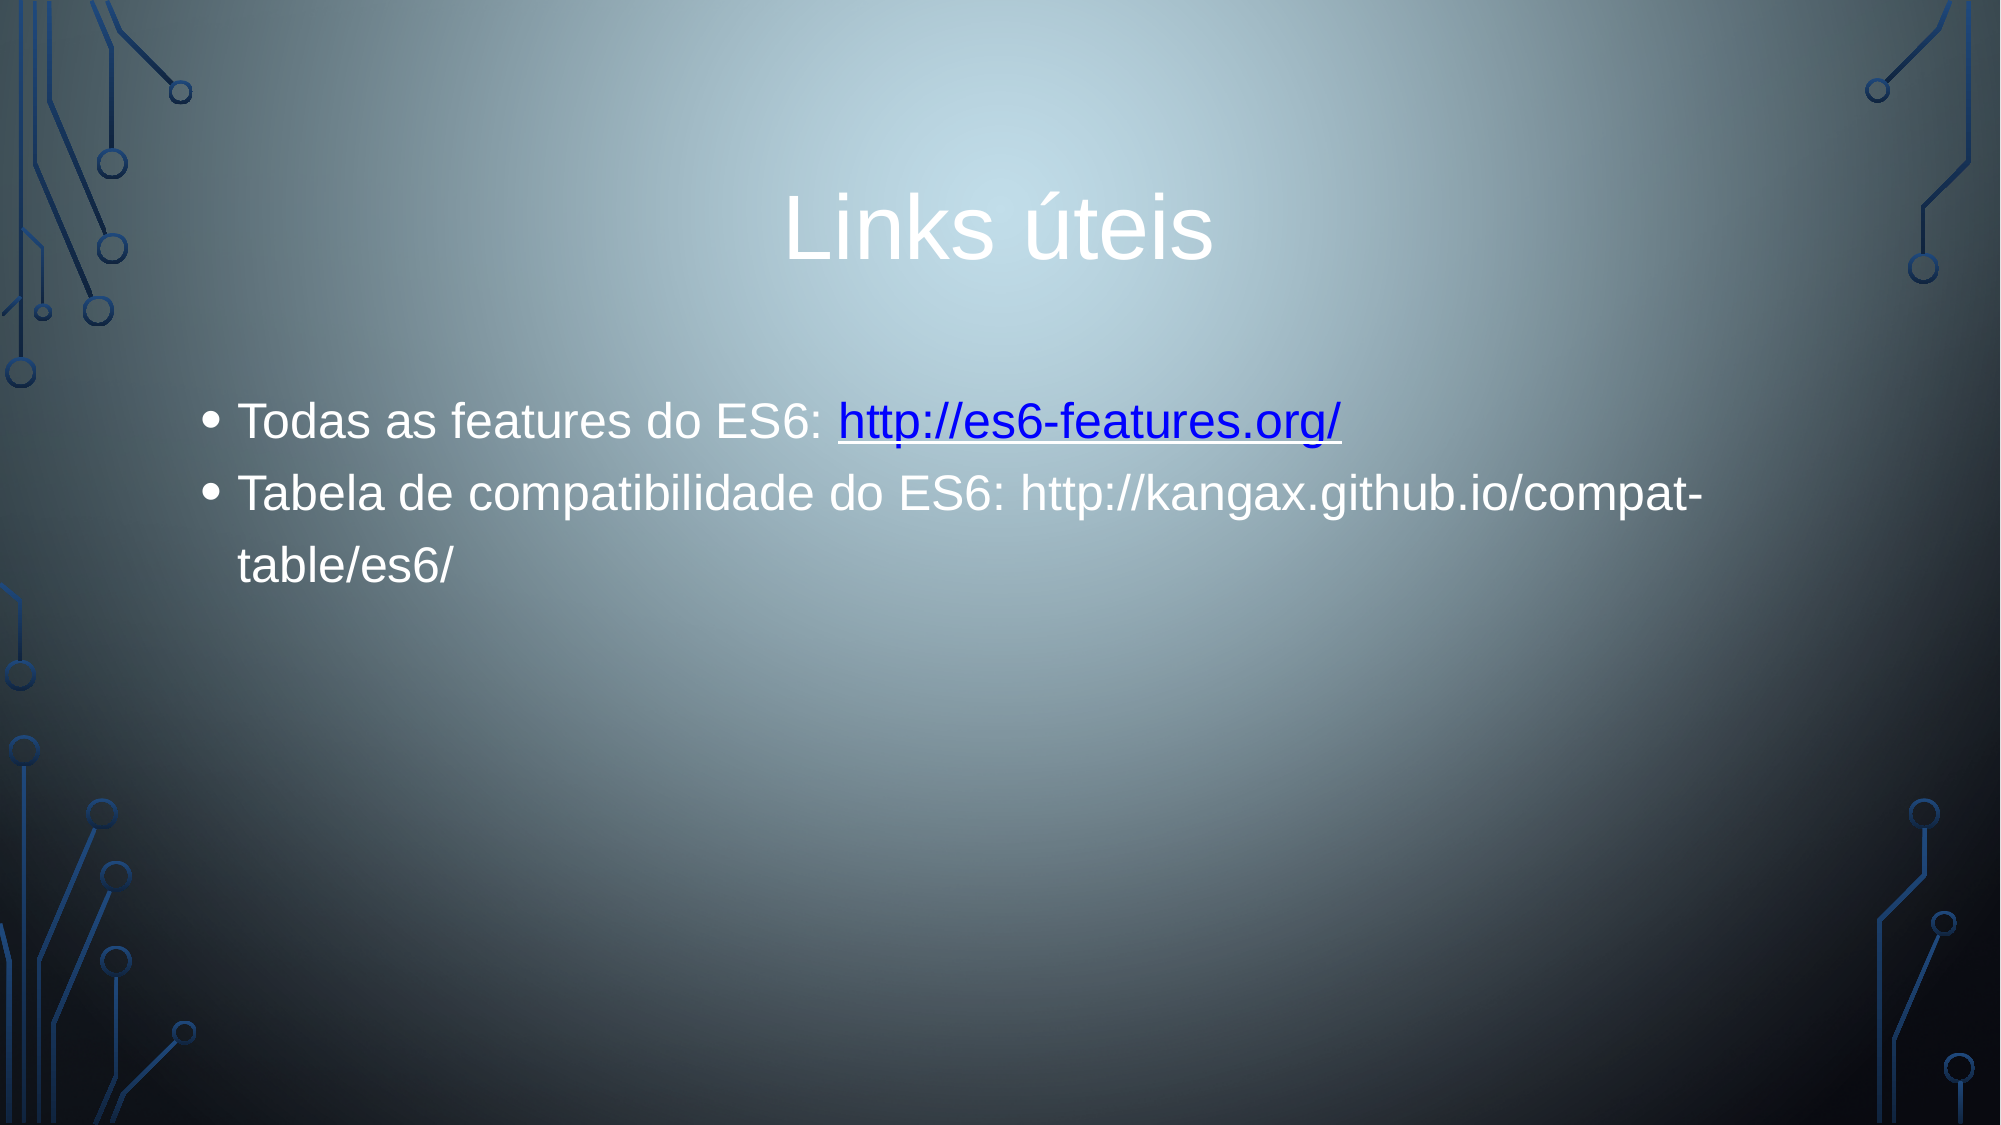

Links úteis
Todas as features do ES6: http://es6-features.org/
Tabela de compatibilidade do ES6: http://kangax.github.io/compat-table/es6/